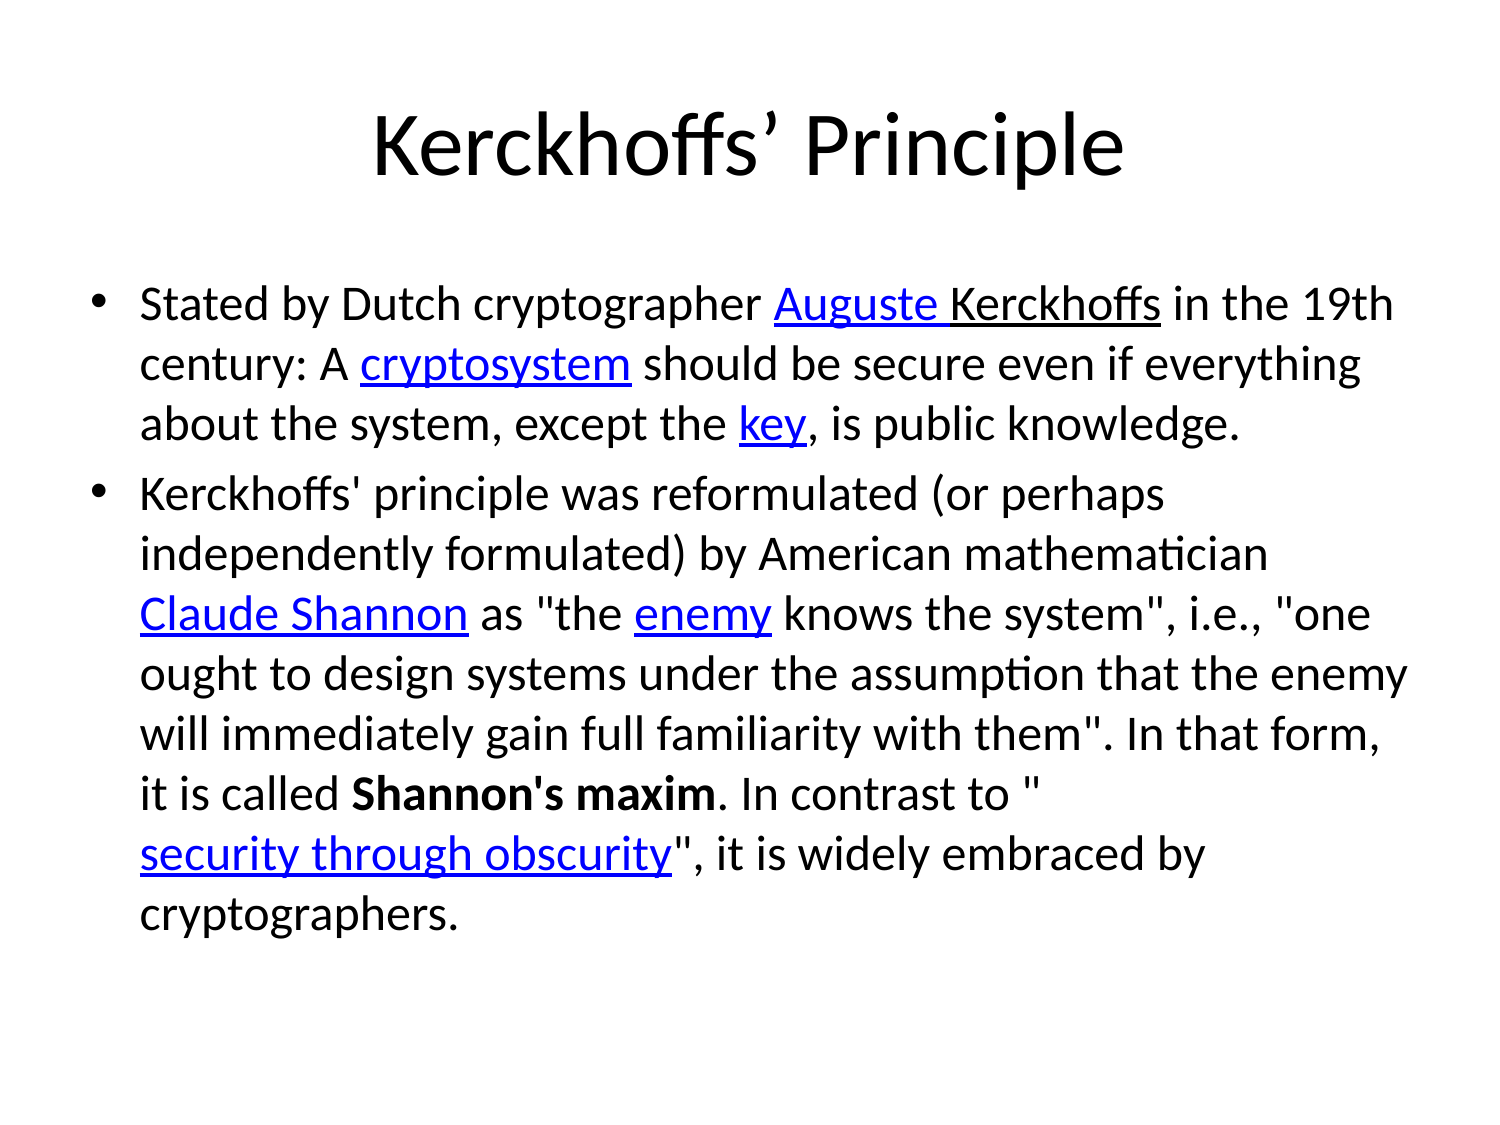

# Kerckhoffs’ Principle
Stated by Dutch cryptographer Auguste Kerckhoffs in the 19th century: A cryptosystem should be secure even if everything about the system, except the key, is public knowledge.
Kerckhoffs' principle was reformulated (or perhaps independently formulated) by American mathematician Claude Shannon as "the enemy knows the system", i.e., "one ought to design systems under the assumption that the enemy will immediately gain full familiarity with them". In that form, it is called Shannon's maxim. In contrast to "security through obscurity", it is widely embraced by cryptographers.